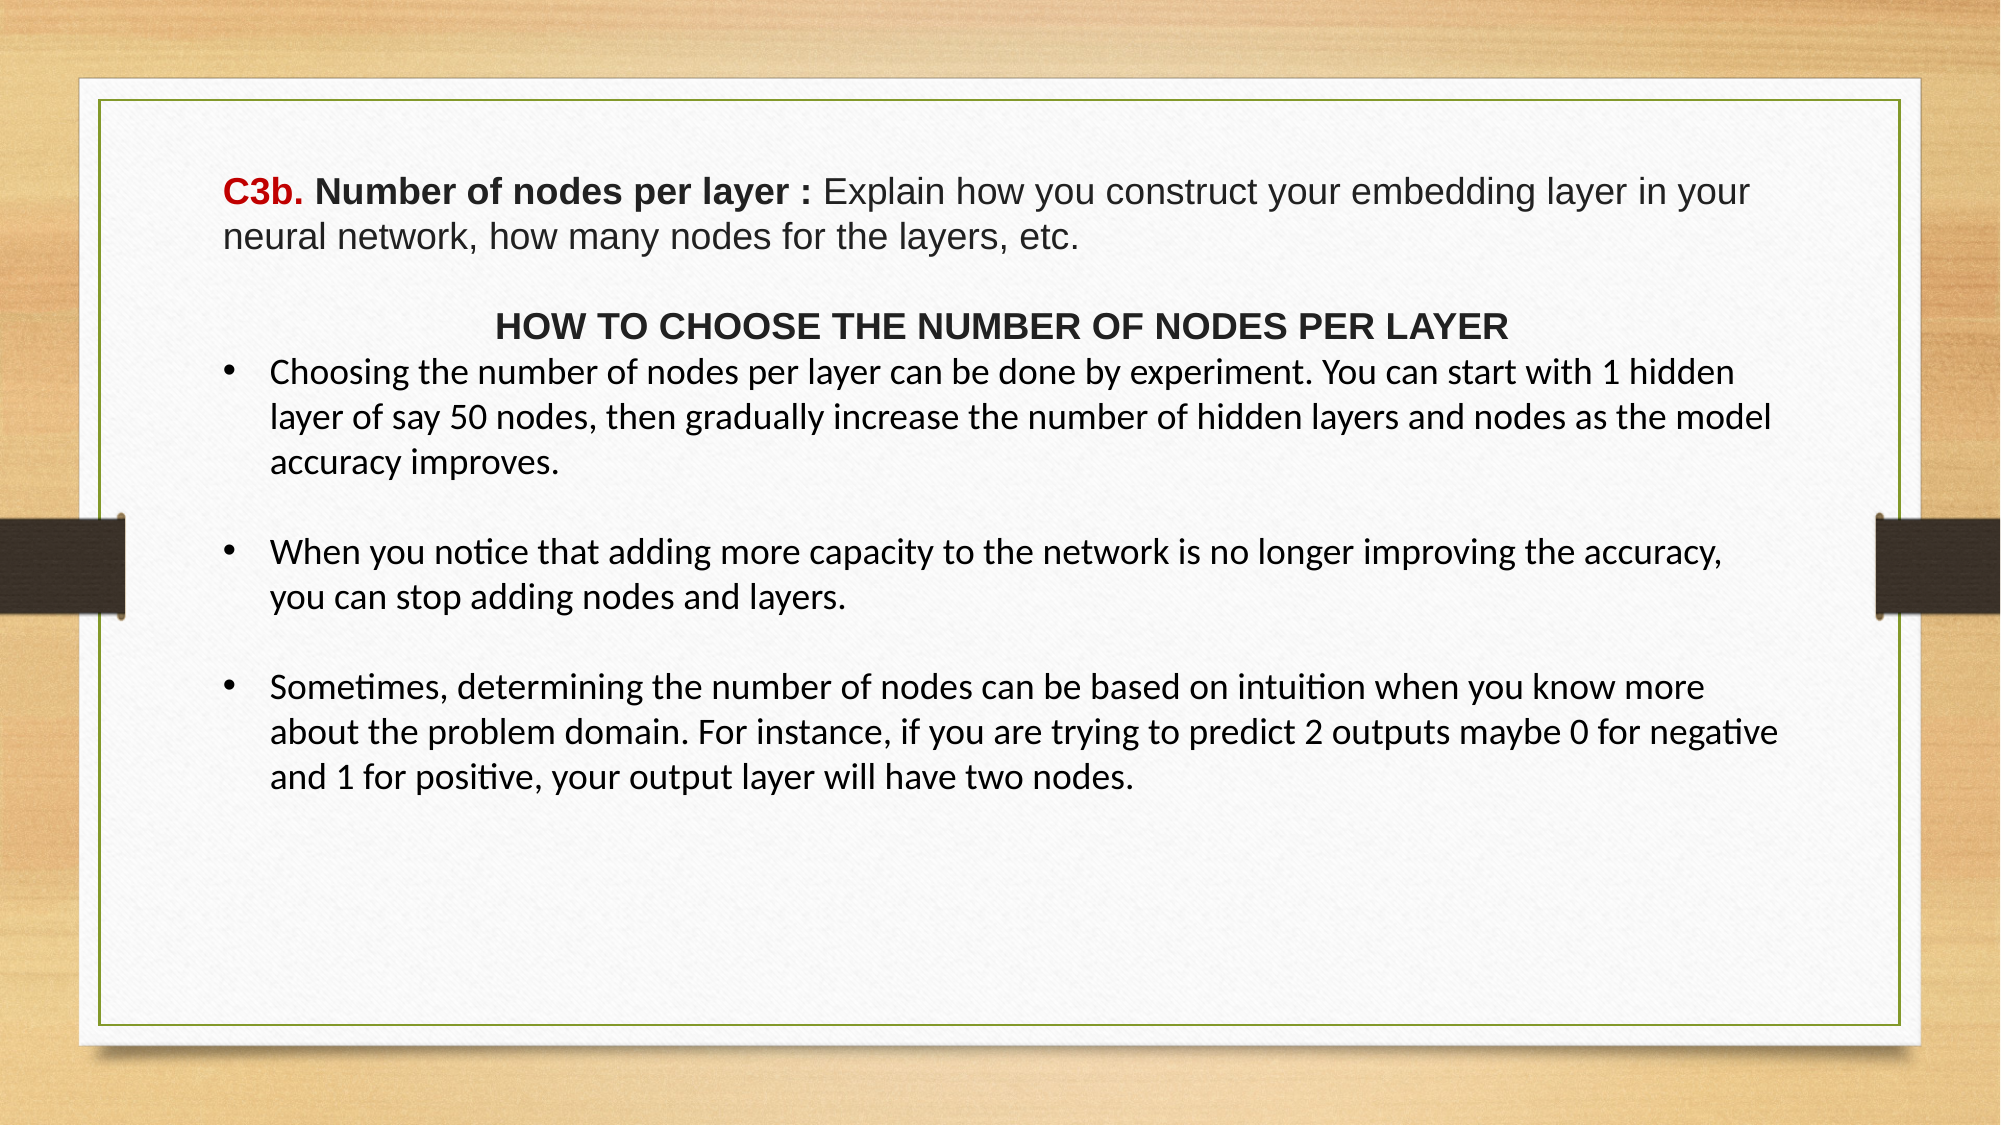

C3b. Number of nodes per layer : Explain how you construct your embedding layer in your neural network, how many nodes for the layers, etc.

HOW TO CHOOSE THE NUMBER OF NODES PER LAYER
Choosing the number of nodes per layer can be done by experiment. You can start with 1 hidden layer of say 50 nodes, then gradually increase the number of hidden layers and nodes as the model accuracy improves.

When you notice that adding more capacity to the network is no longer improving the accuracy, you can stop adding nodes and layers.

Sometimes, determining the number of nodes can be based on intuition when you know more about the problem domain. For instance, if you are trying to predict 2 outputs maybe 0 for negative and 1 for positive, your output layer will have two nodes.